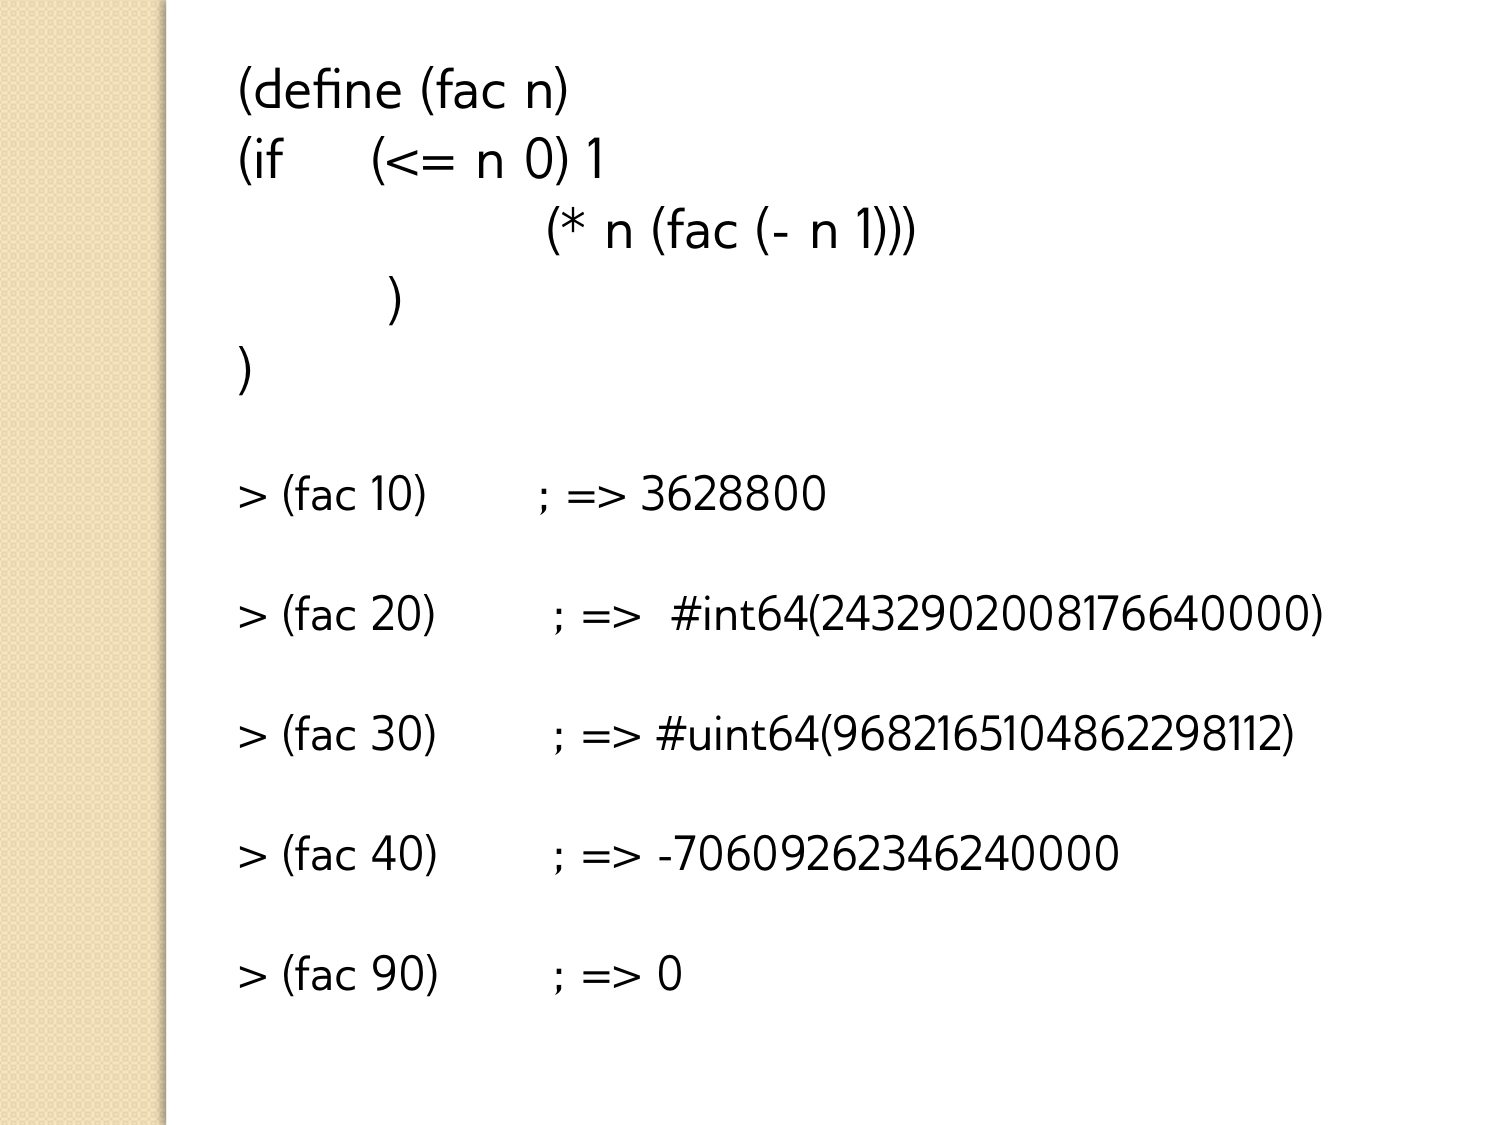

(define (fac n)
(if     (<= n 0) 1
	         (* n (fac (- n 1)))
	)
)

> (fac 10)	; => 3628800

> (fac 20)	 ; =>  #int64(2432902008176640000)

> (fac 30)	 ; => #uint64(9682165104862298112)

> (fac 40)	 ; => -70609262346240000

> (fac 90)	 ; => 0